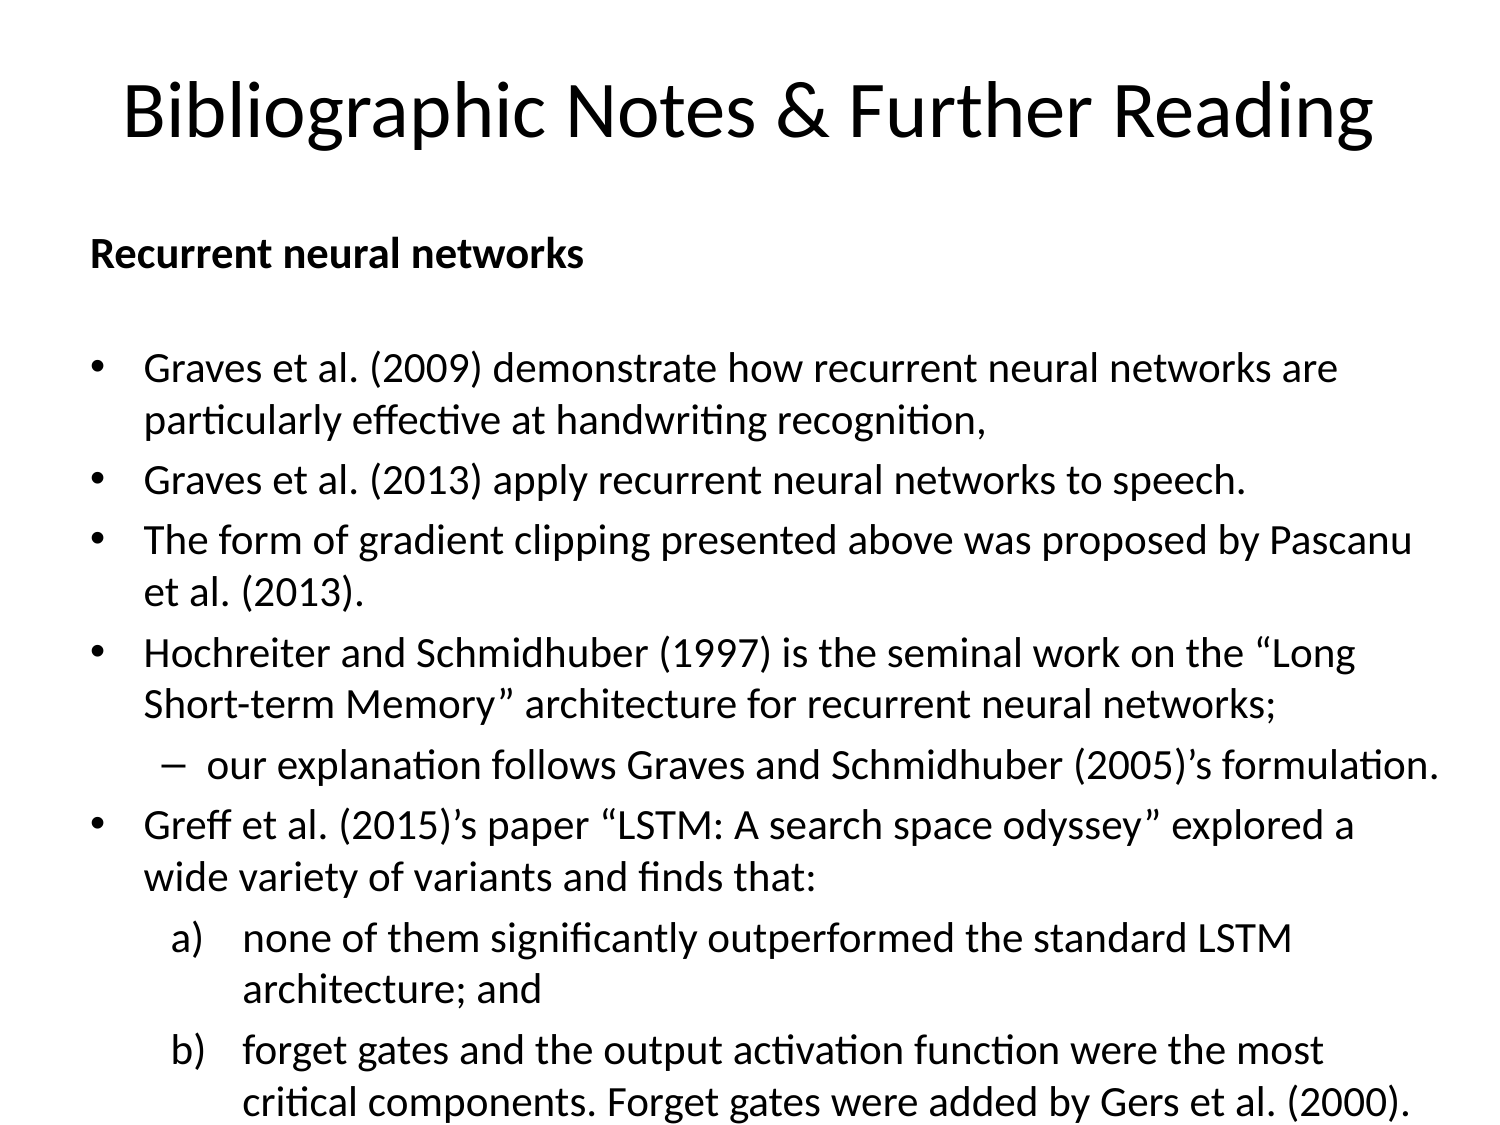

# Bibliographic Notes & Further Reading
Recurrent neural networks
Graves et al. (2009) demonstrate how recurrent neural networks are particularly effective at handwriting recognition,
Graves et al. (2013) apply recurrent neural networks to speech.
The form of gradient clipping presented above was proposed by Pascanu et al. (2013).
Hochreiter and Schmidhuber (1997) is the seminal work on the “Long Short-term Memory” architecture for recurrent neural networks;
our explanation follows Graves and Schmidhuber (2005)’s formulation.
Greff et al. (2015)’s paper “LSTM: A search space odyssey” explored a wide variety of variants and finds that:
none of them significantly outperformed the standard LSTM architecture; and
forget gates and the output activation function were the most critical components. Forget gates were added by Gers et al. (2000).